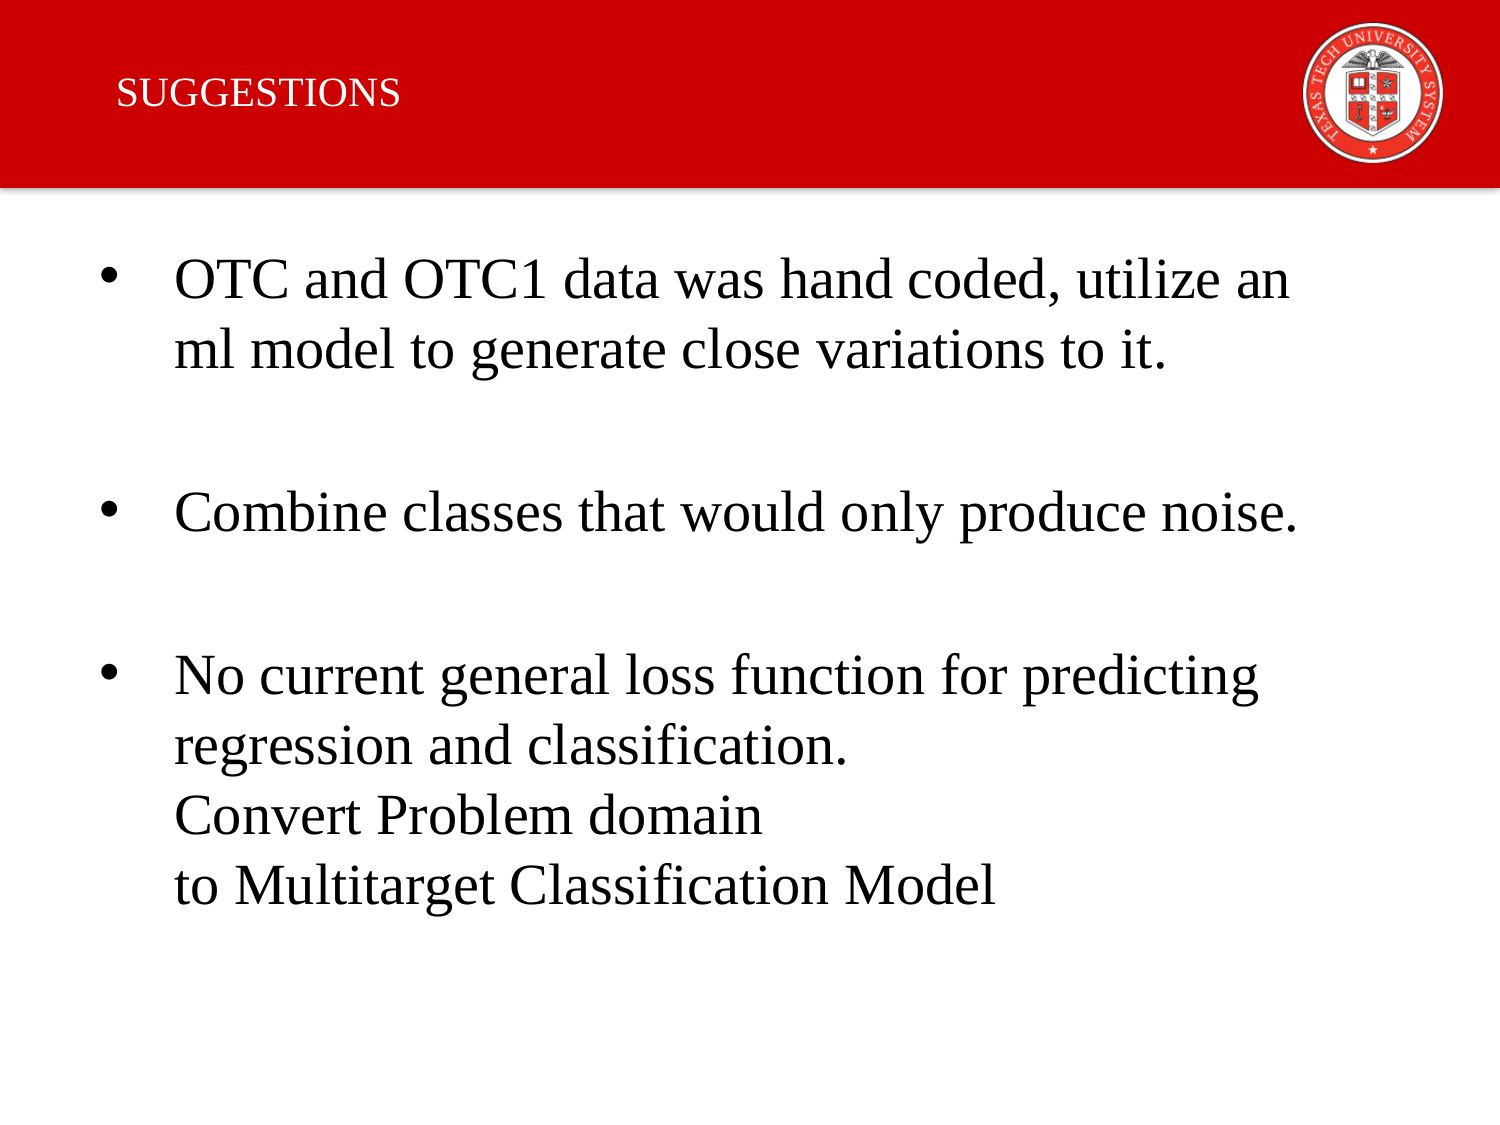

# SUGGESTIONS
OTC and OTC1 data was hand coded, utilize an ml model to generate close variations to it.

Combine classes that would only produce noise.

No current general loss function for predicting regression and classification. Convert Problem domain to Multitarget Classification Model